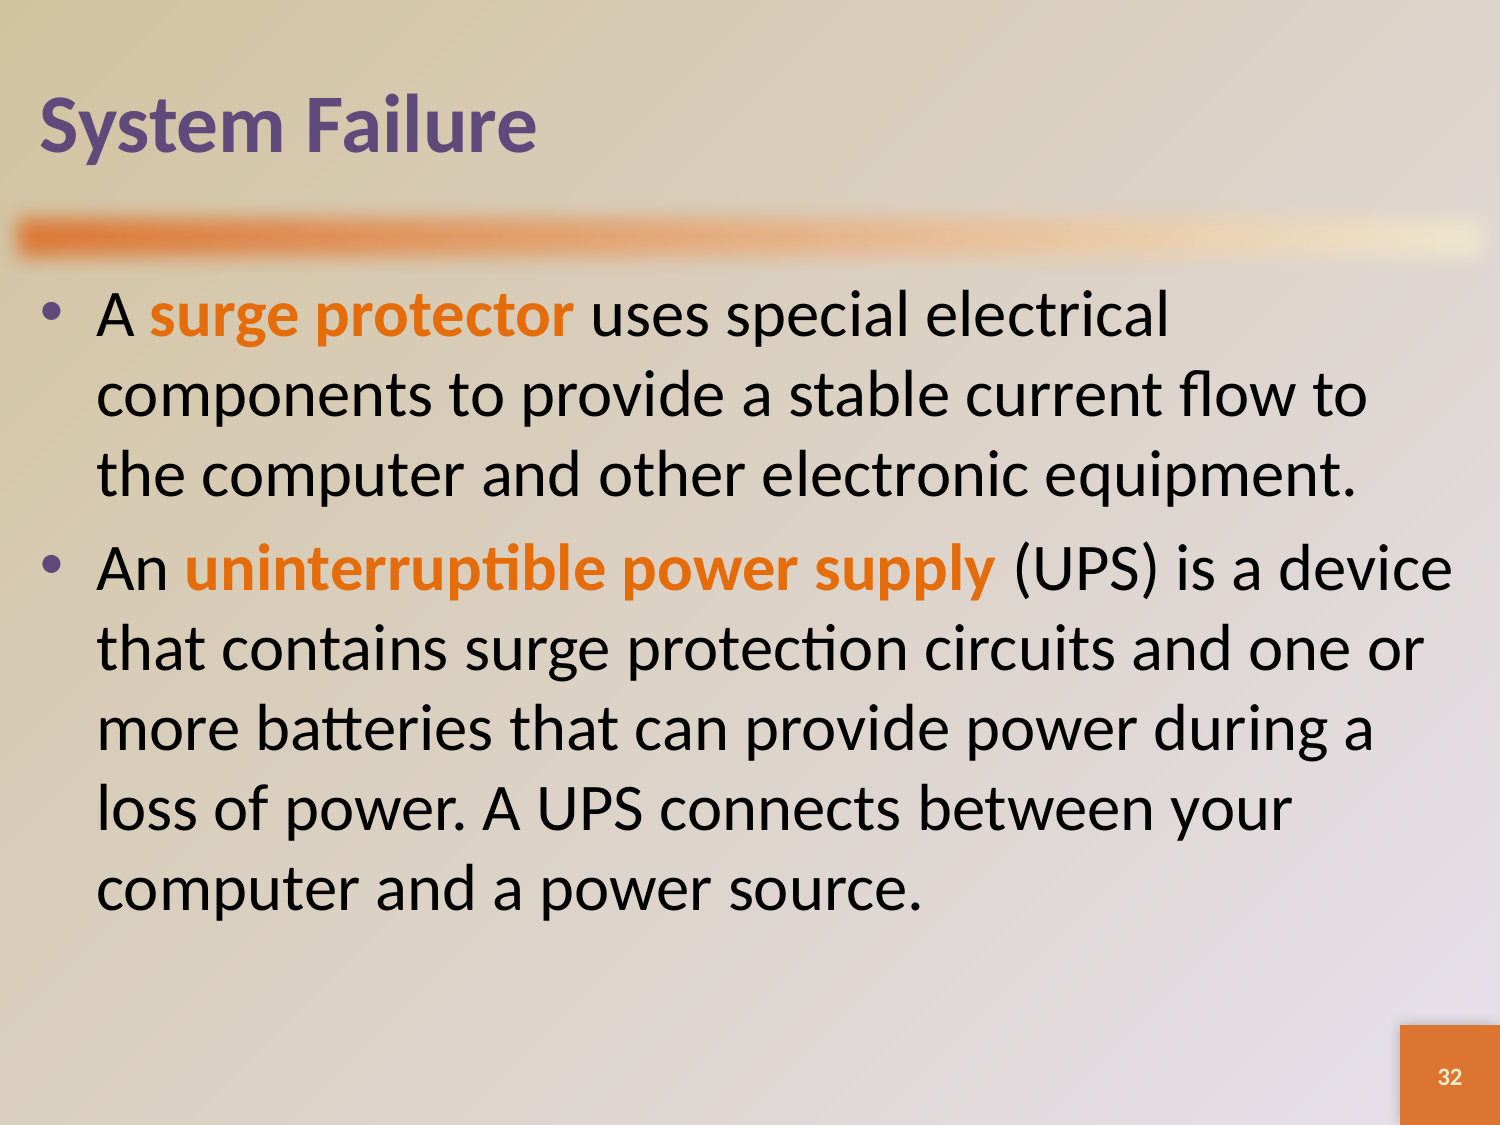

# System Failure
A surge protector uses special electrical components to provide a stable current flow to the computer and other electronic equipment.
An uninterruptible power supply (UPS) is a device that contains surge protection circuits and one or more batteries that can provide power during a loss of power. A UPS connects between your computer and a power source.
32